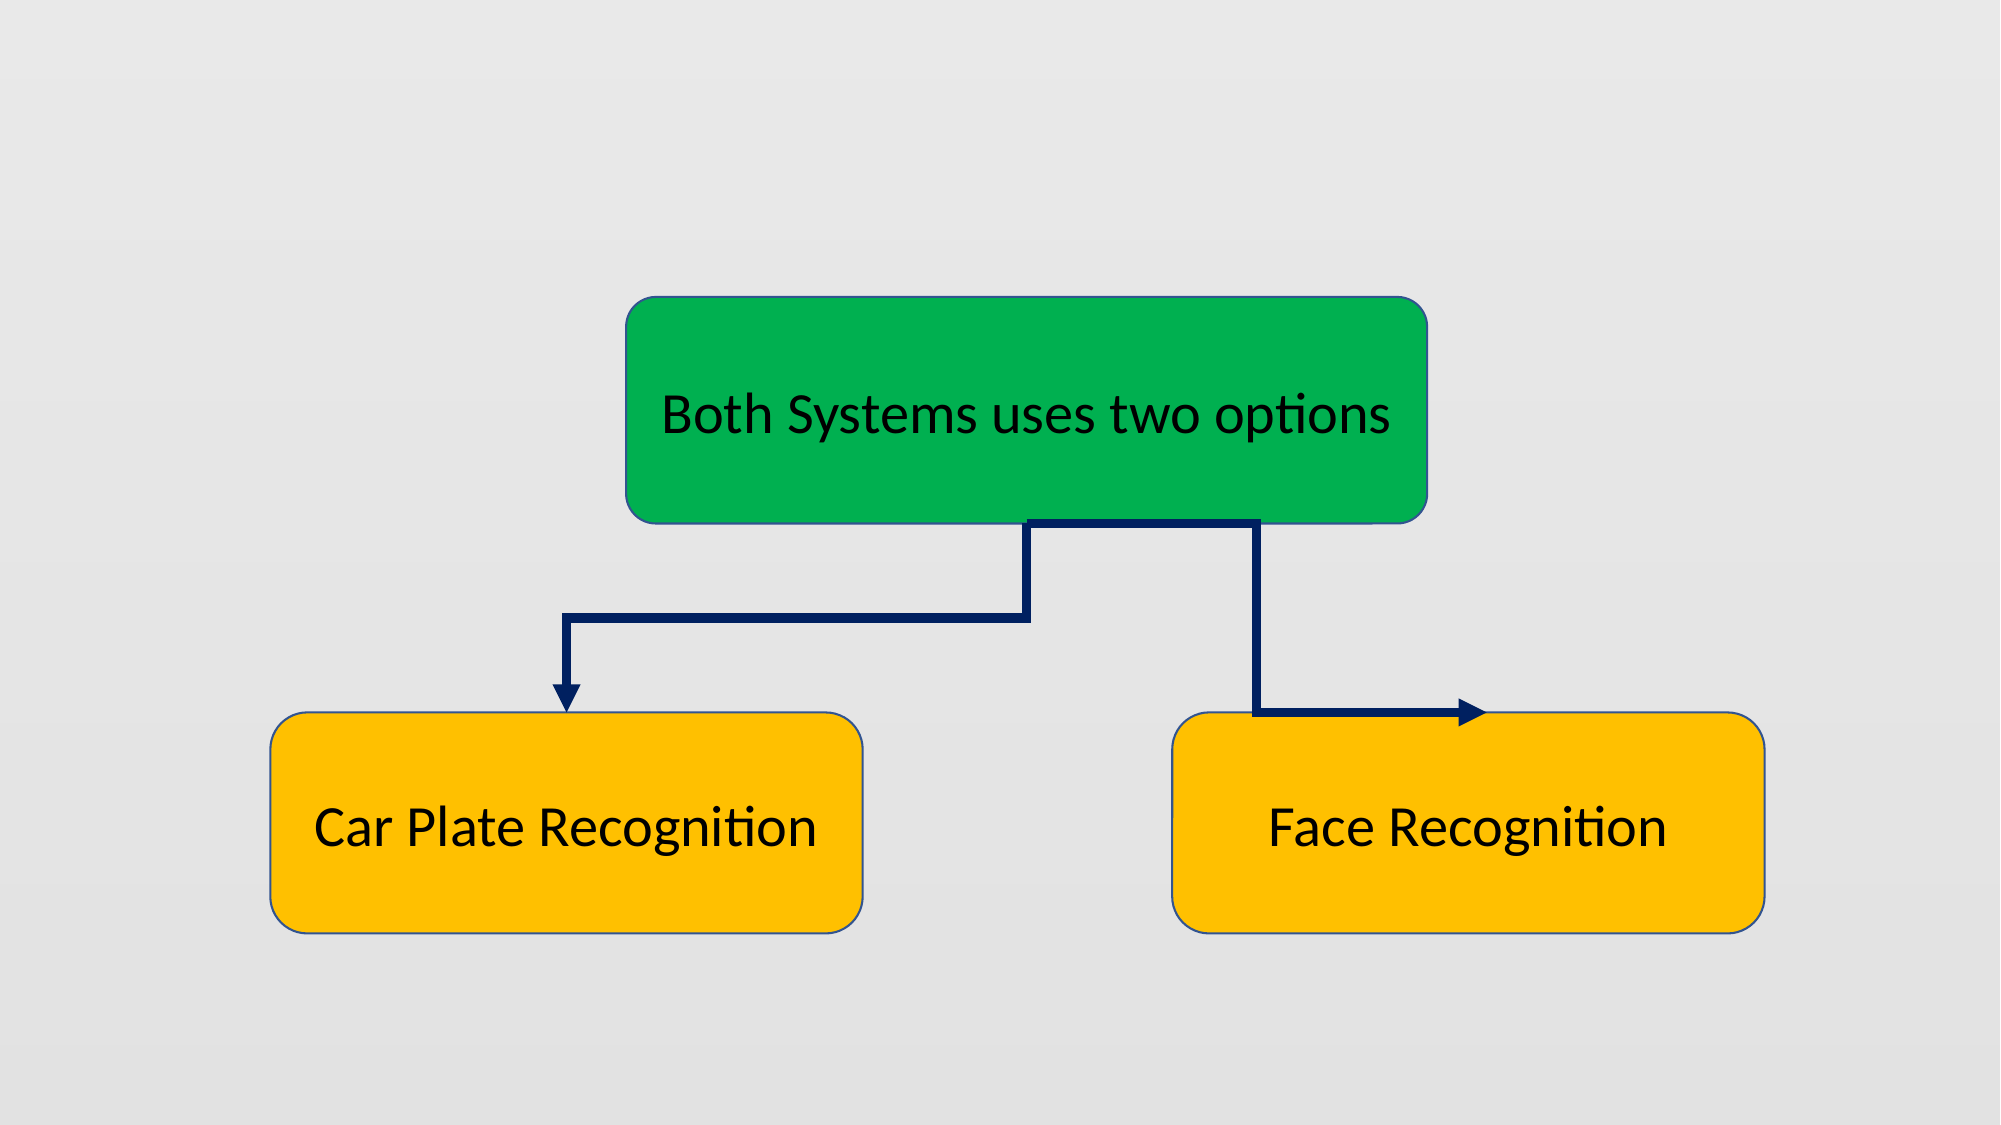

Both Systems uses two options
Car Plate Recognition
Face Recognition